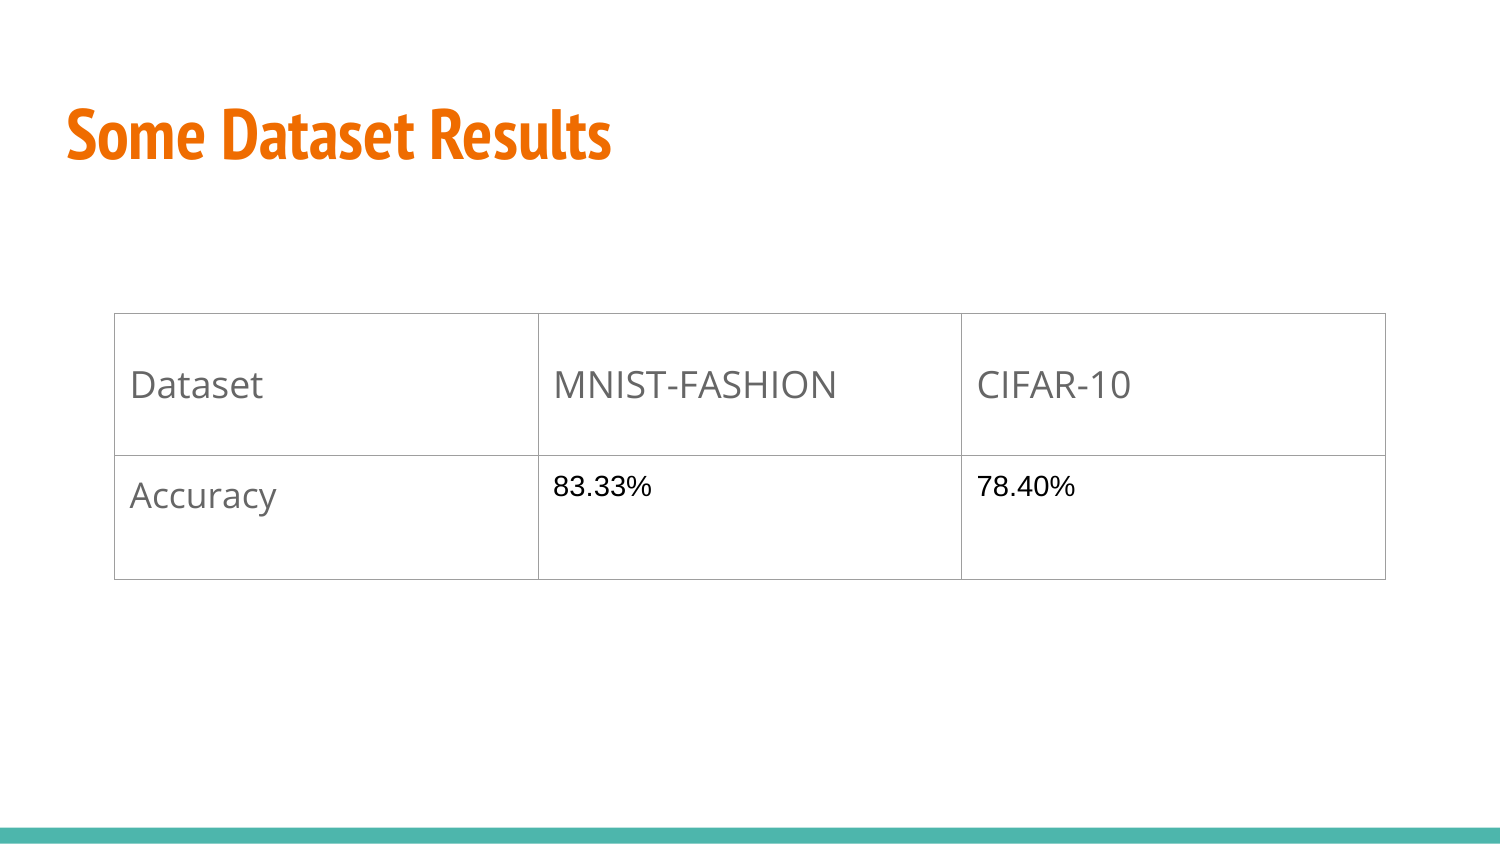

Some Dataset Results
| Dataset | MNIST-FASHION | CIFAR-10 |
| --- | --- | --- |
| Accuracy | 83.33% | 78.40% |